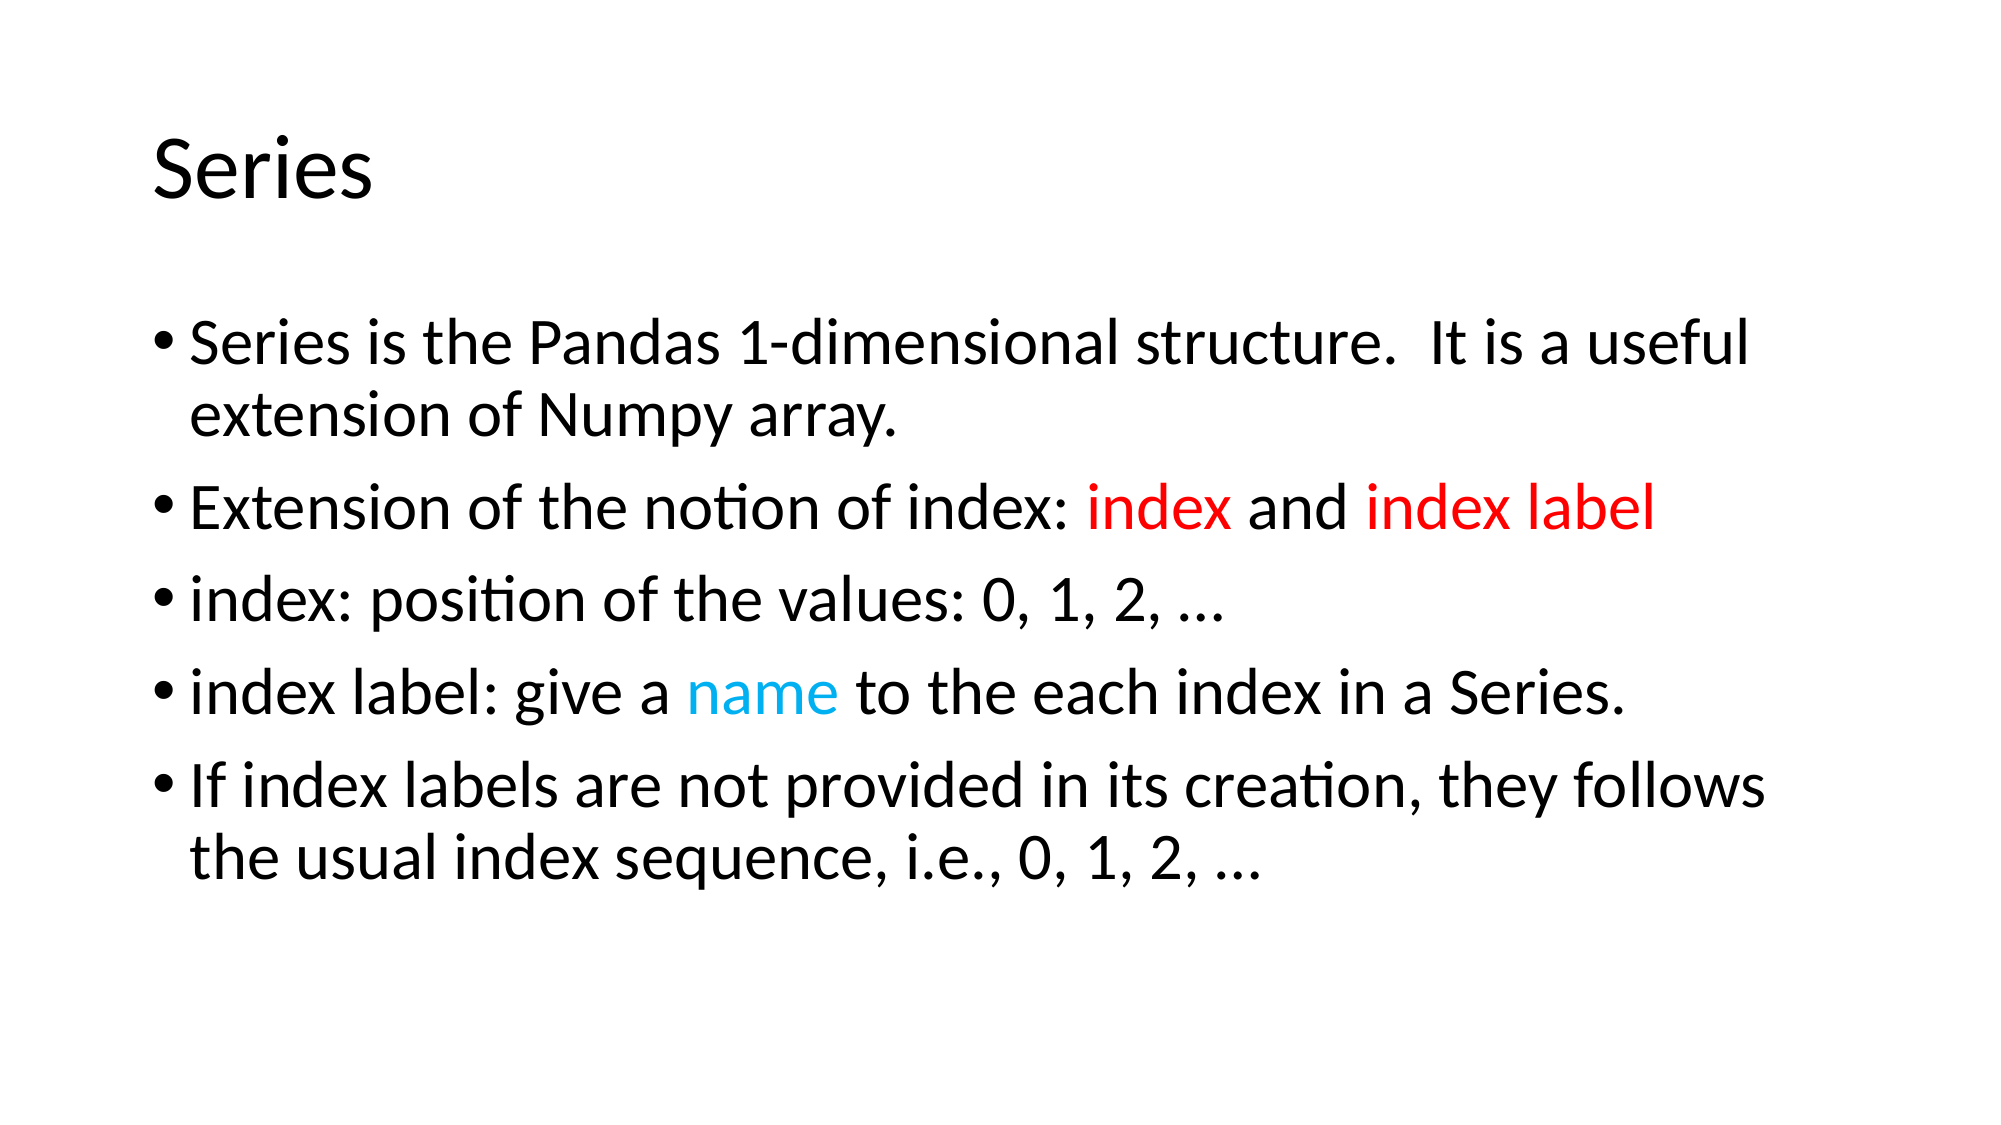

# Series
Series is the Pandas 1-dimensional structure.  It is a useful extension of Numpy array.
Extension of the notion of index: index and index label
index: position of the values: 0, 1, 2, …
index label: give a name to the each index in a Series.
If index labels are not provided in its creation, they follows the usual index sequence, i.e., 0, 1, 2, …